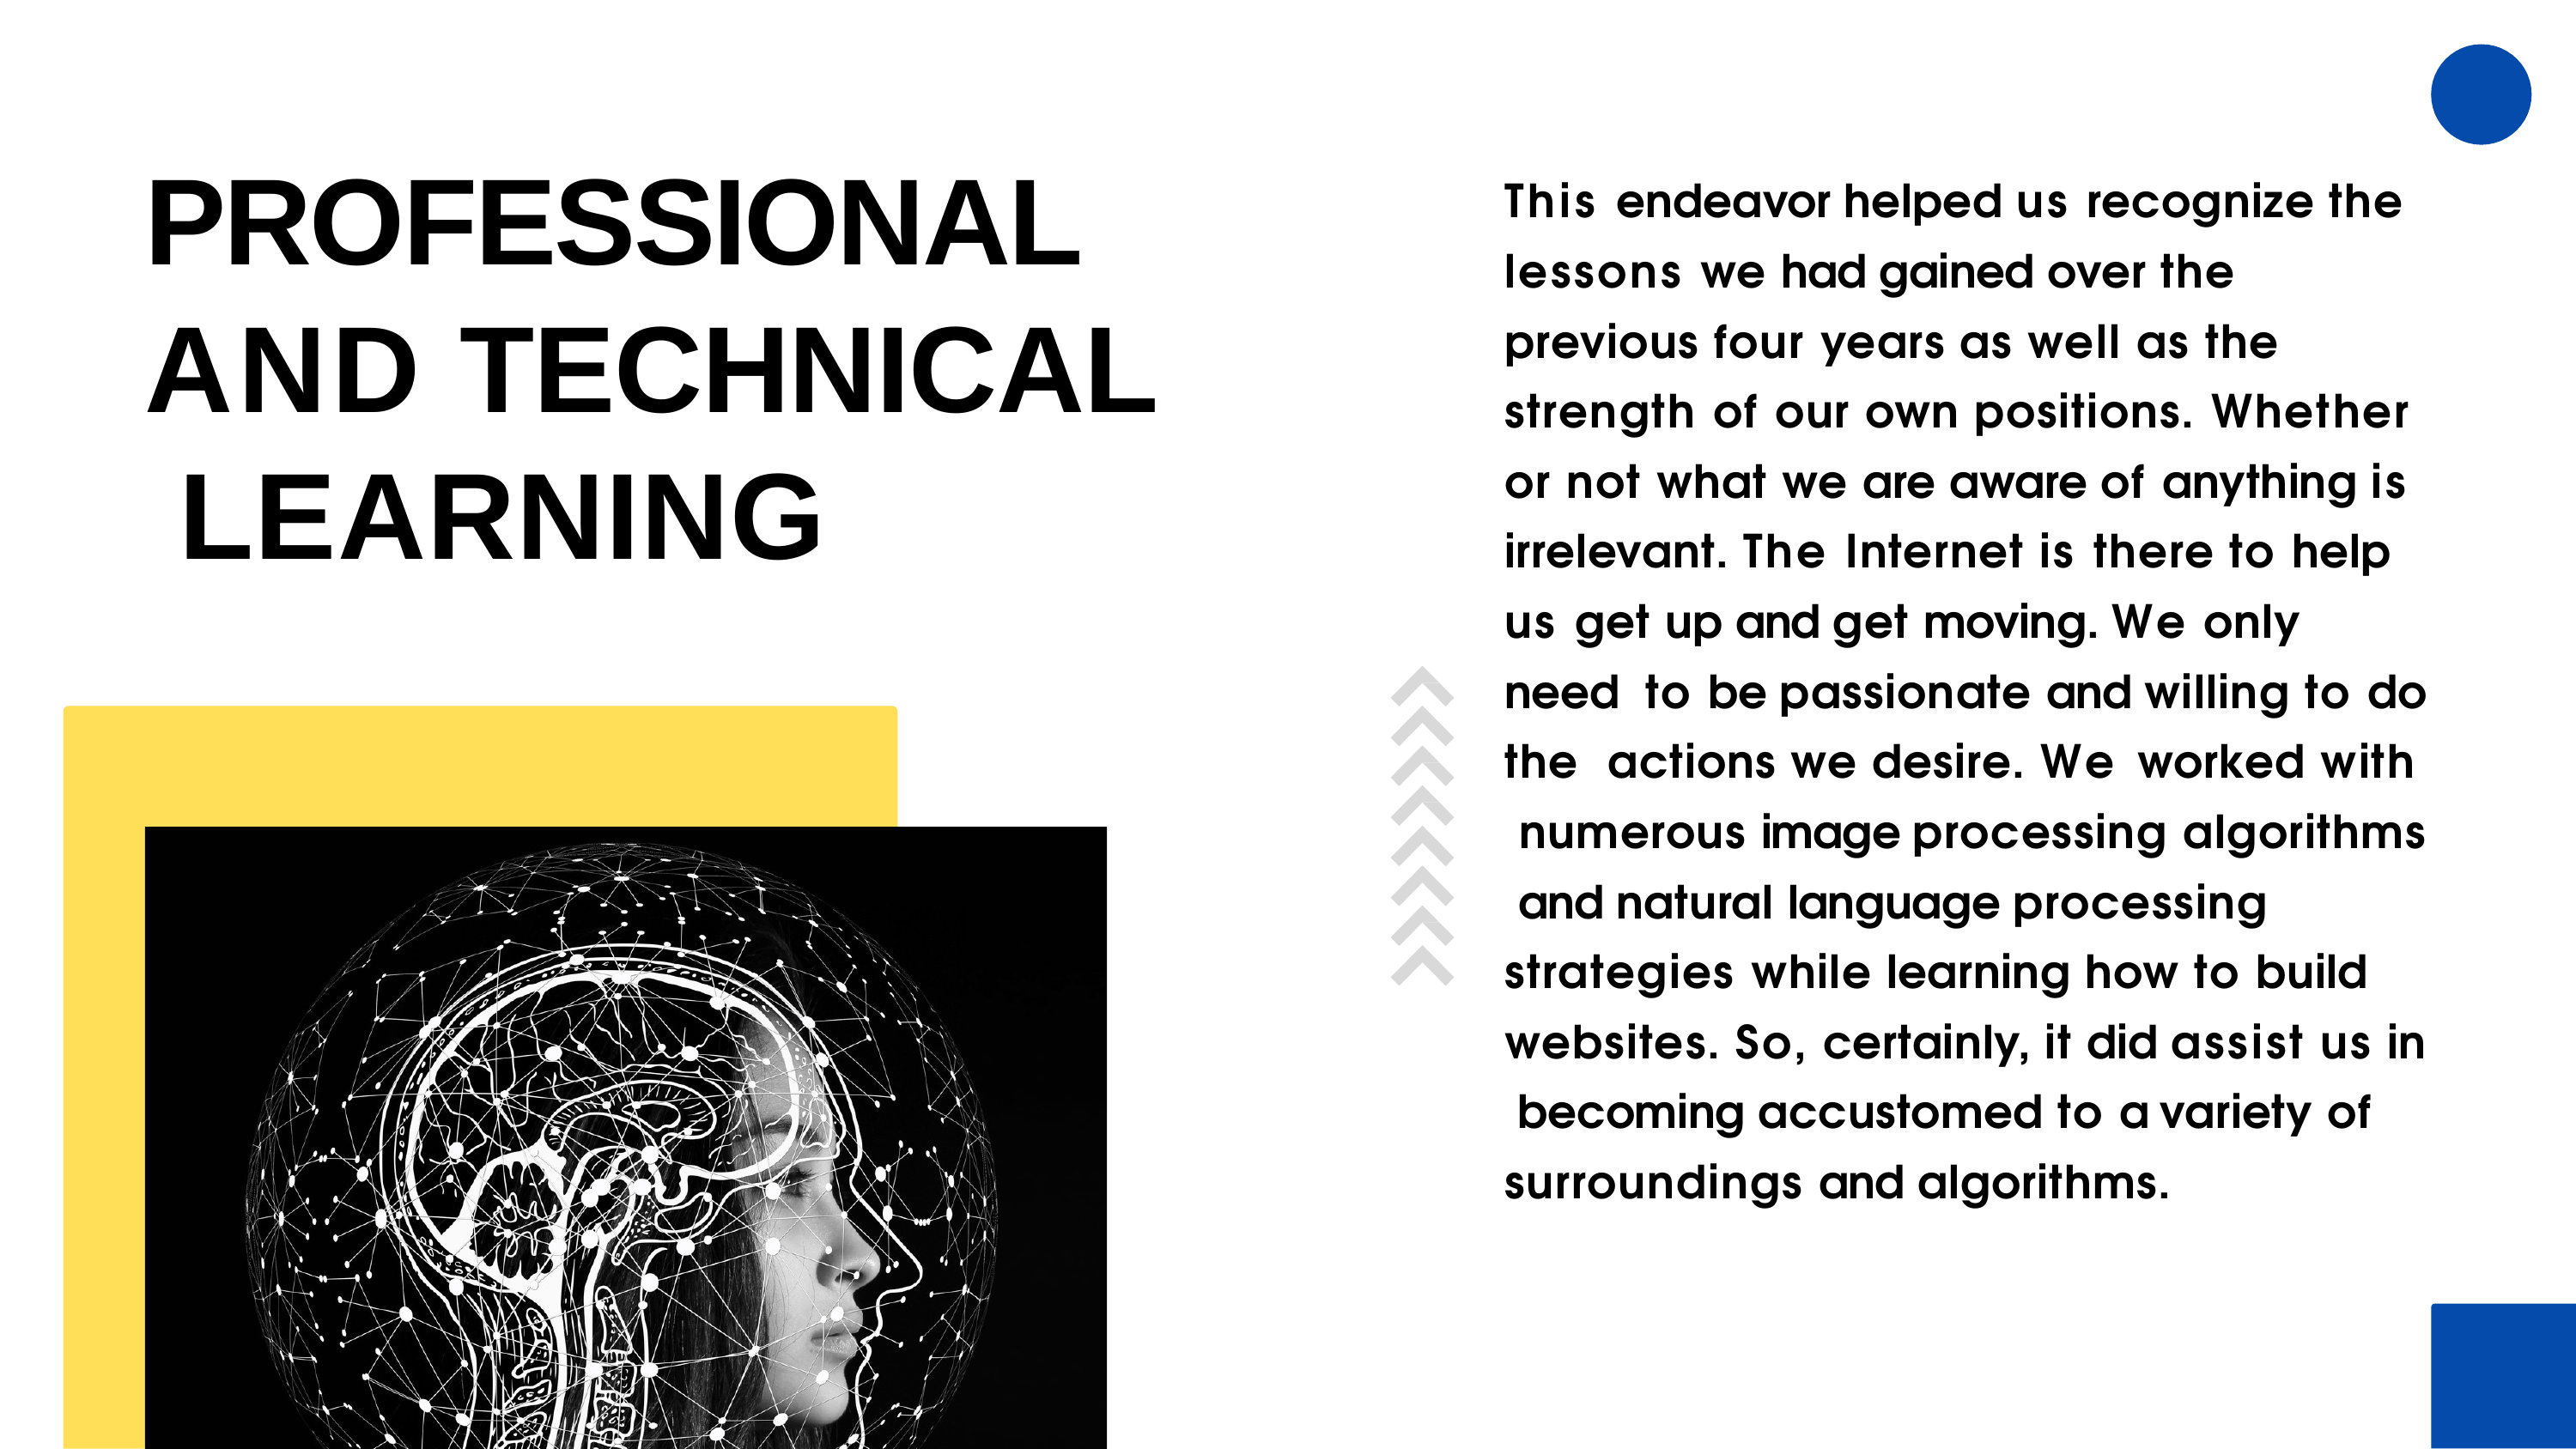

# PROFESSIONAL  AND TECHNICAL  LEARNING
This endeavor helped us recognize the  lessons we had gained over the  previous four years as well as the  strength of our own positions. Whether  or not what we are aware of anything is  irrelevant. The Internet is there to help  us get up and get moving. We only need  to be passionate and willing to do the  actions we desire. We worked with  numerous image processing algorithms  and natural language processing  strategies while learning how to build  websites. So, certainly, it did assist us in  becoming accustomed to a variety of  surroundings and algorithms.